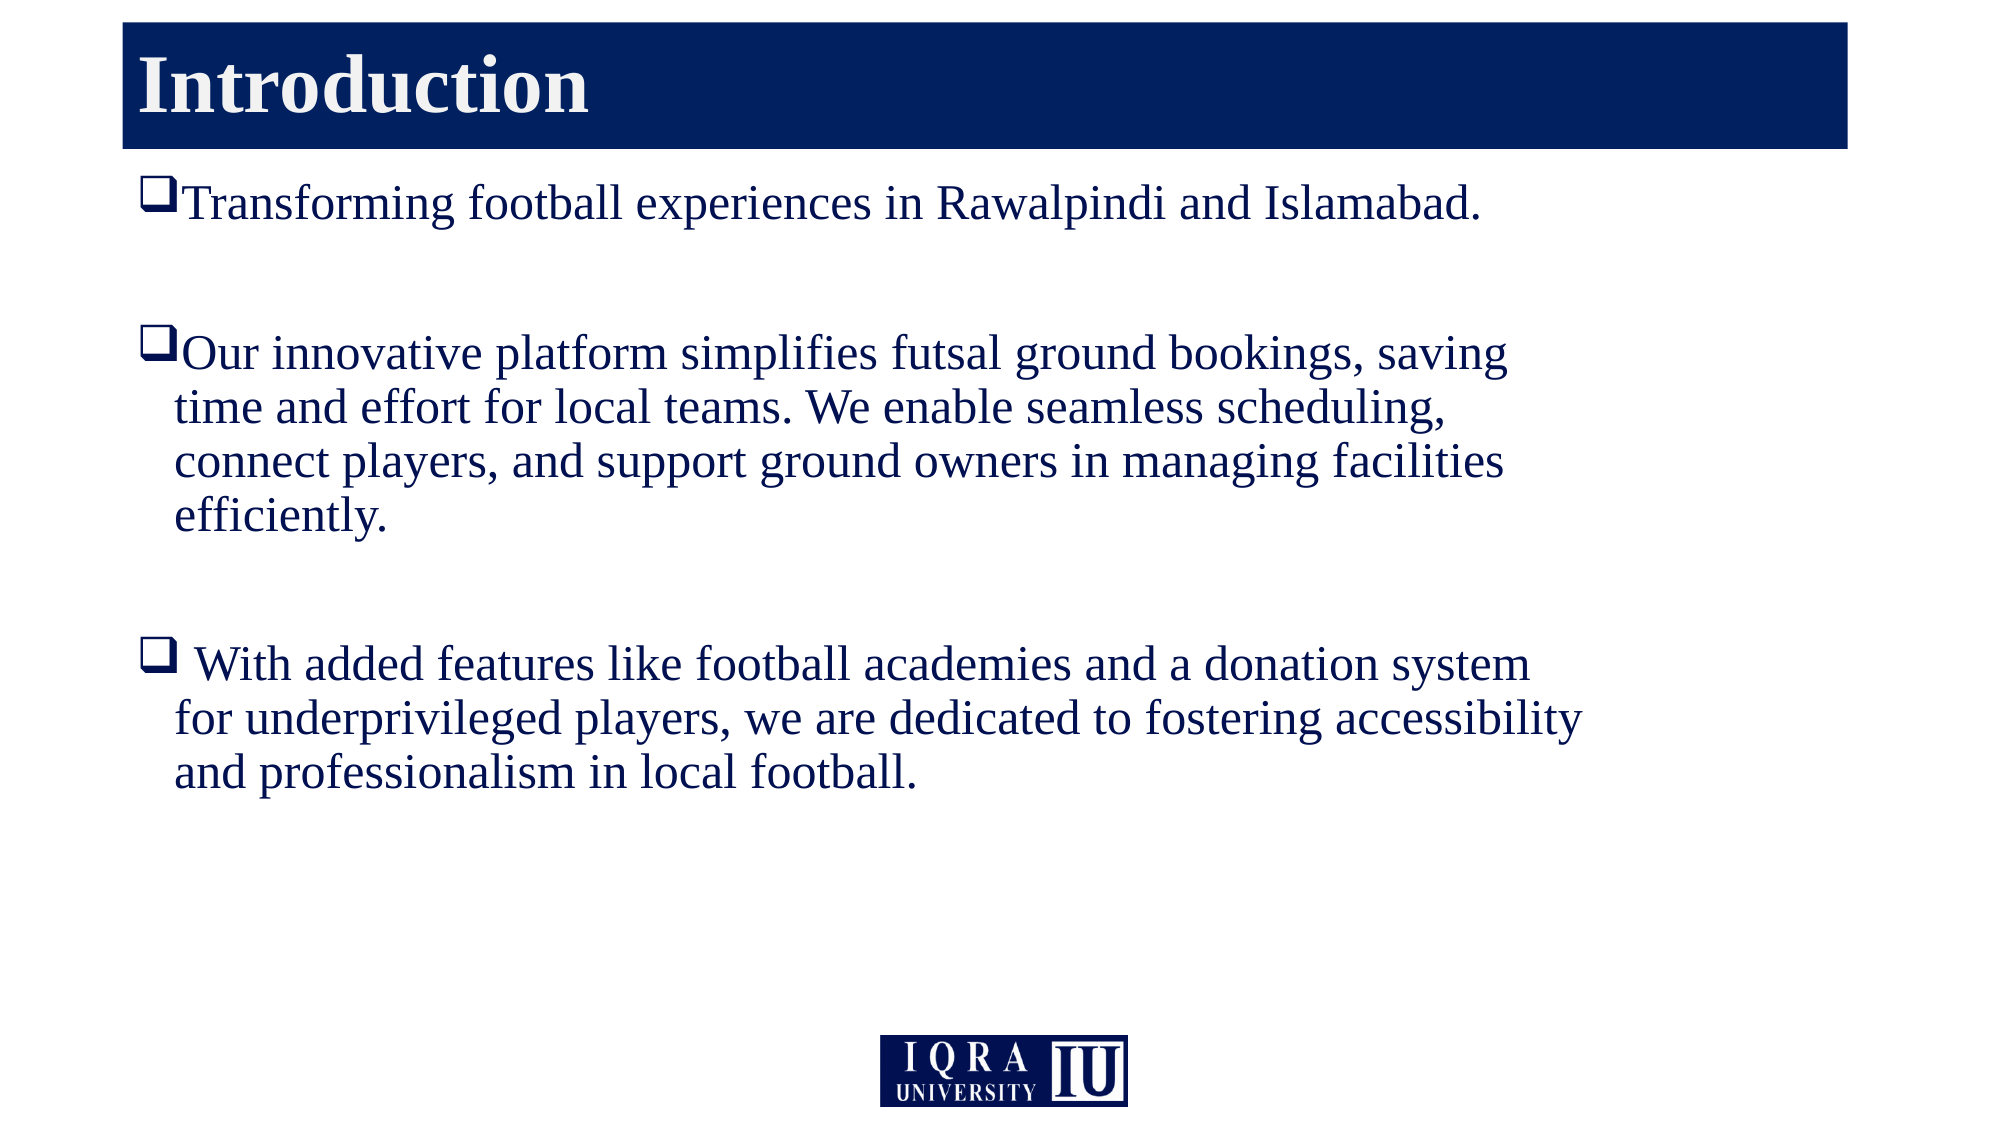

# Introduction
Transforming football experiences in Rawalpindi and Islamabad.

Our innovative platform simplifies futsal ground bookings, saving time and effort for local teams. We enable seamless scheduling, connect players, and support ground owners in managing facilities efficiently.

 With added features like football academies and a donation system for underprivileged players, we are dedicated to fostering accessibility and professionalism in local football.

3